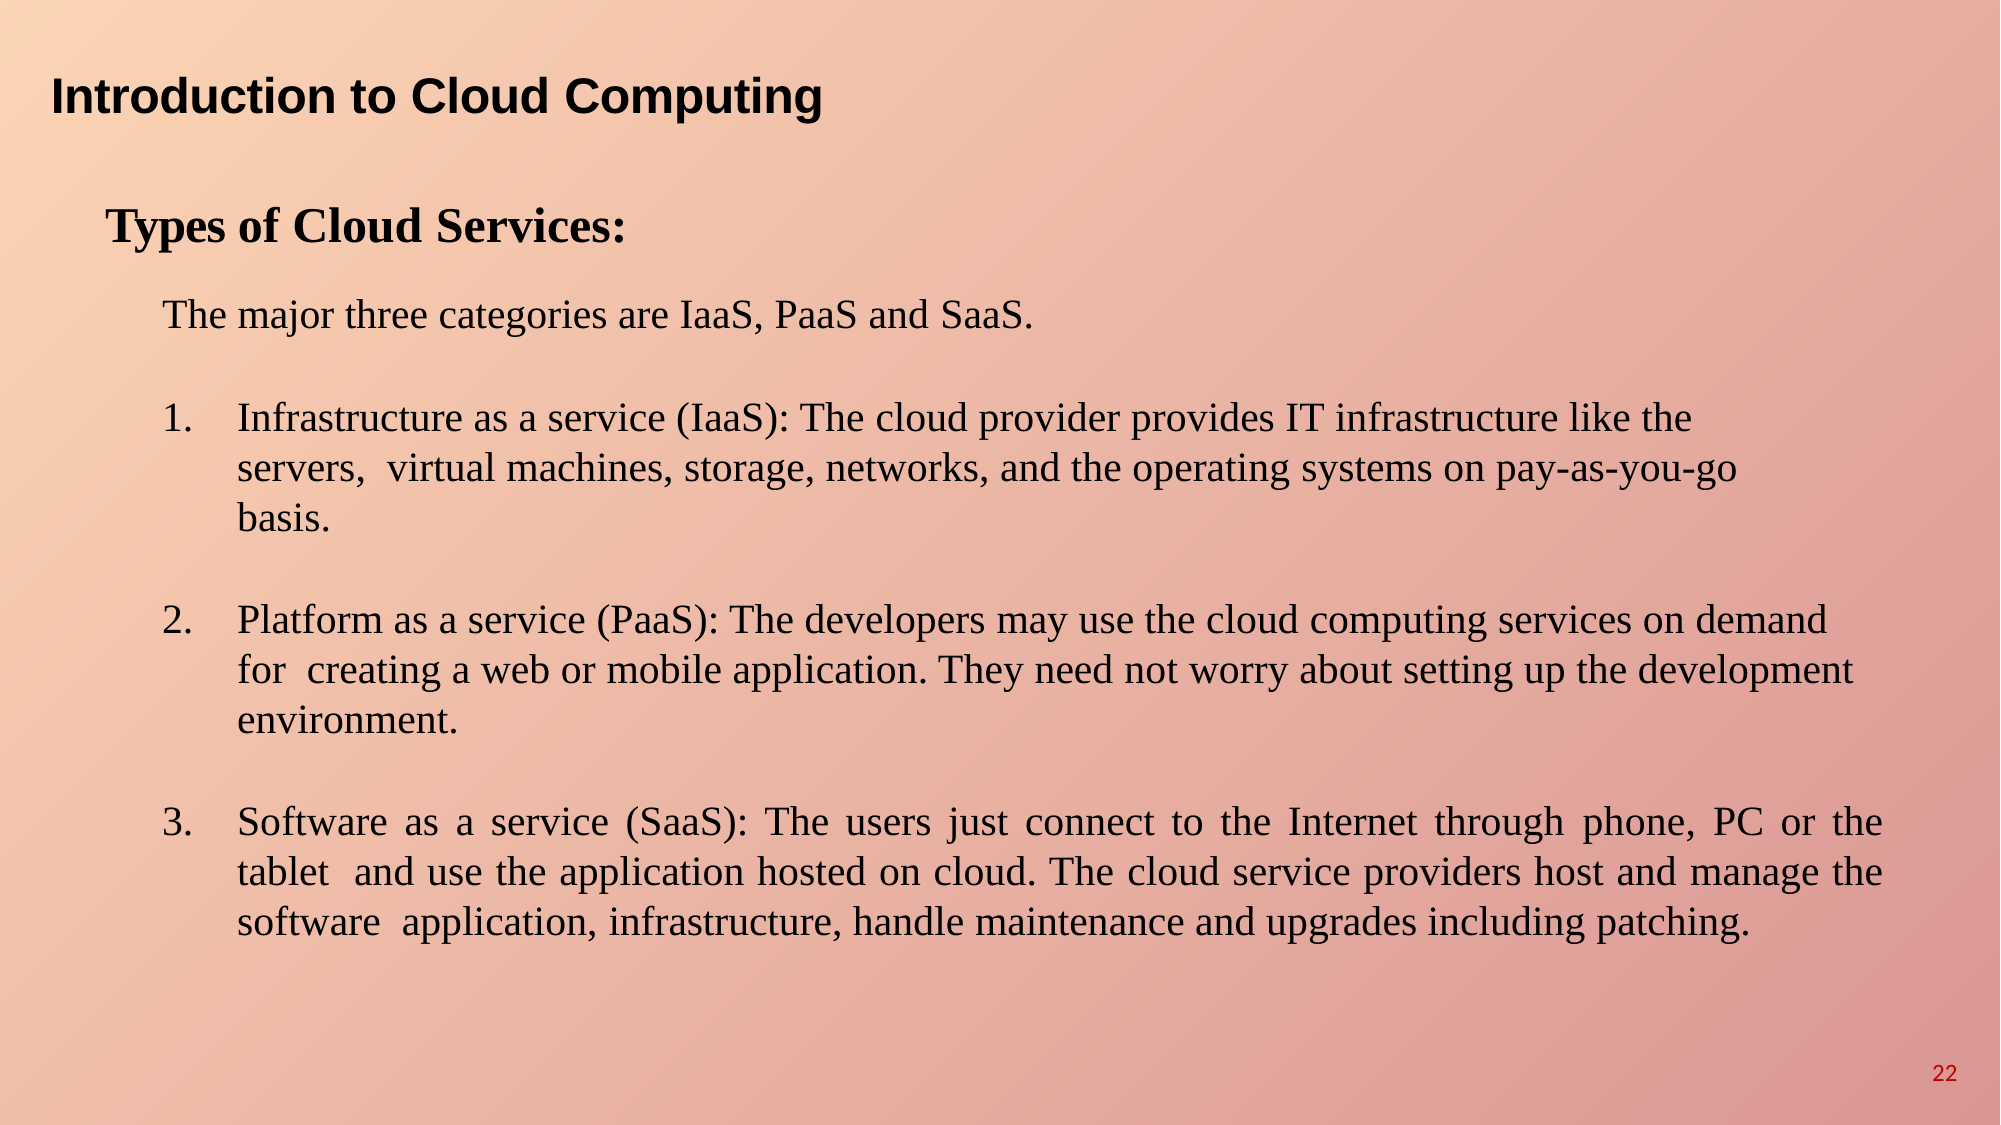

# Introduction to Cloud Computing
Types of Cloud Services:
The major three categories are IaaS, PaaS and SaaS.

Infrastructure as a service (IaaS): The cloud provider provides IT infrastructure like the servers,  virtual machines, storage, networks, and the operating systems on pay-as-you-go basis.

Platform as a service (PaaS): The developers may use the cloud computing services on demand for  creating a web or mobile application. They need not worry about setting up the development  environment.

Software as a service (SaaS): The users just connect to the Internet through phone, PC or the tablet  and use the application hosted on cloud. The cloud service providers host and manage the software  application, infrastructure, handle maintenance and upgrades including patching.
22